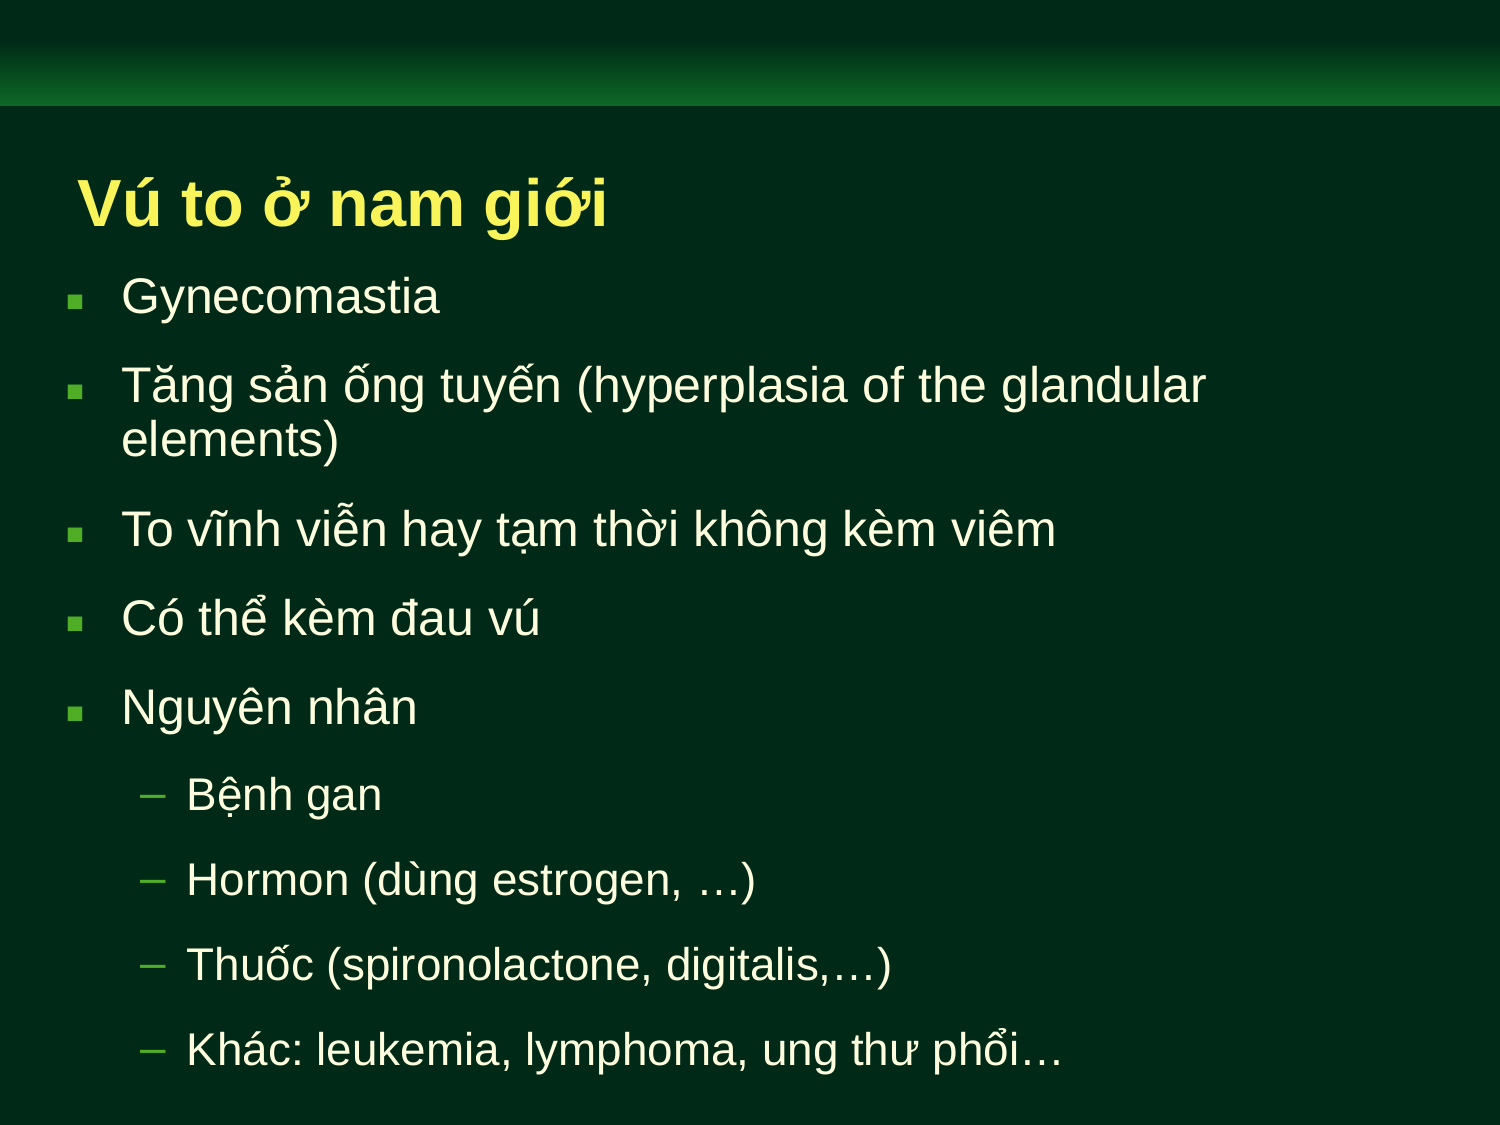

# Vú to ở nam giới
Gynecomastia
Tăng sản ống tuyến (hyperplasia of the glandular elements)
To vĩnh viễn hay tạm thời không kèm viêm
Có thể kèm đau vú
Nguyên nhân
Bệnh gan
Hormon (dùng estrogen, …)
Thuốc (spironolactone, digitalis,…)
Khác: leukemia, lymphoma, ung thư phổi…